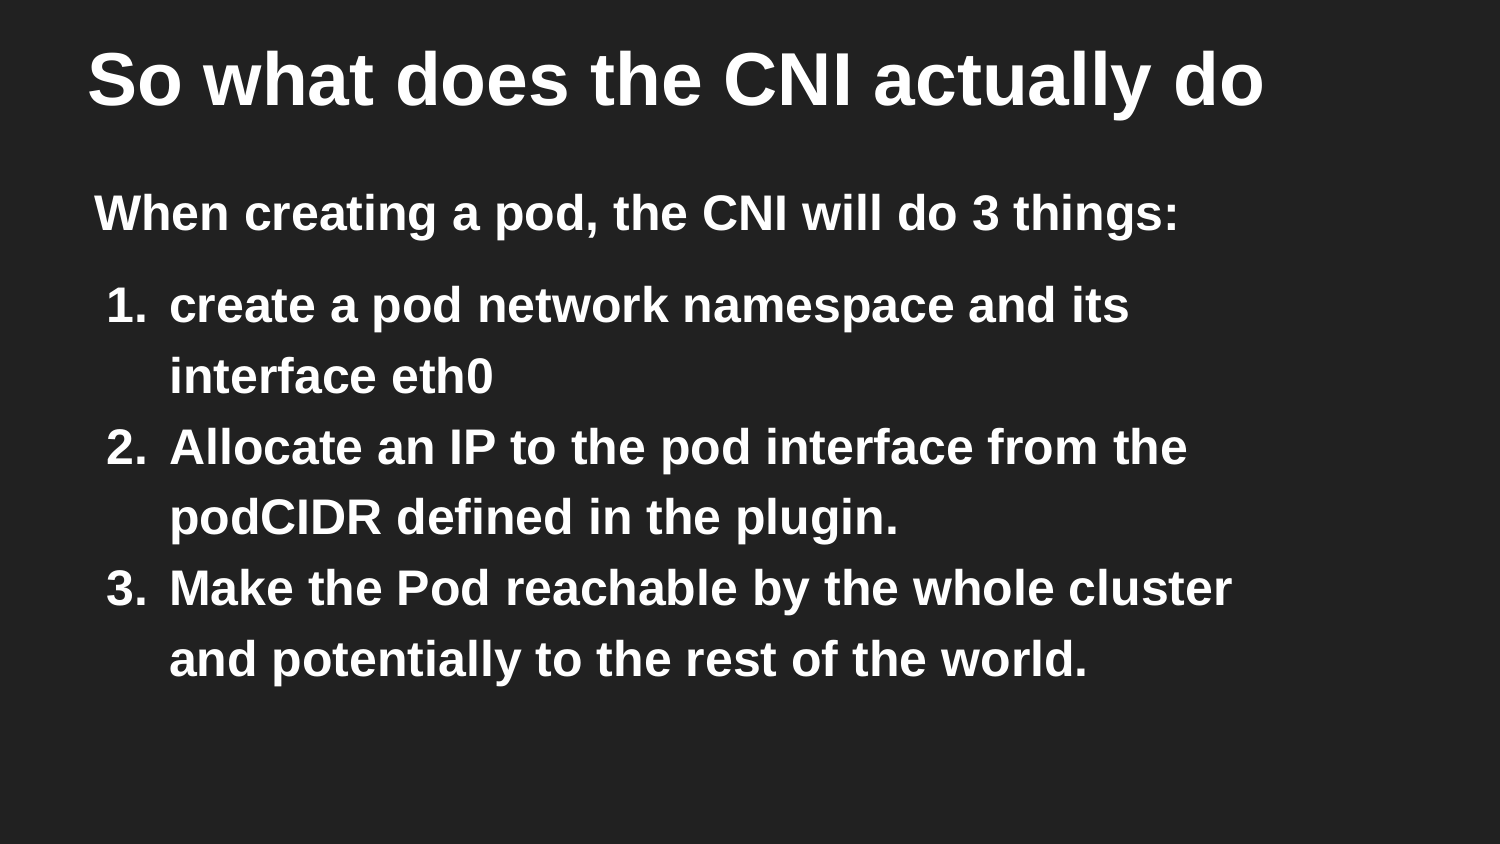

# So what does the CNI actually do
When creating a pod, the CNI will do 3 things:
create a pod network namespace and its interface eth0
Allocate an IP to the pod interface from the podCIDR defined in the plugin.
Make the Pod reachable by the whole cluster and potentially to the rest of the world.